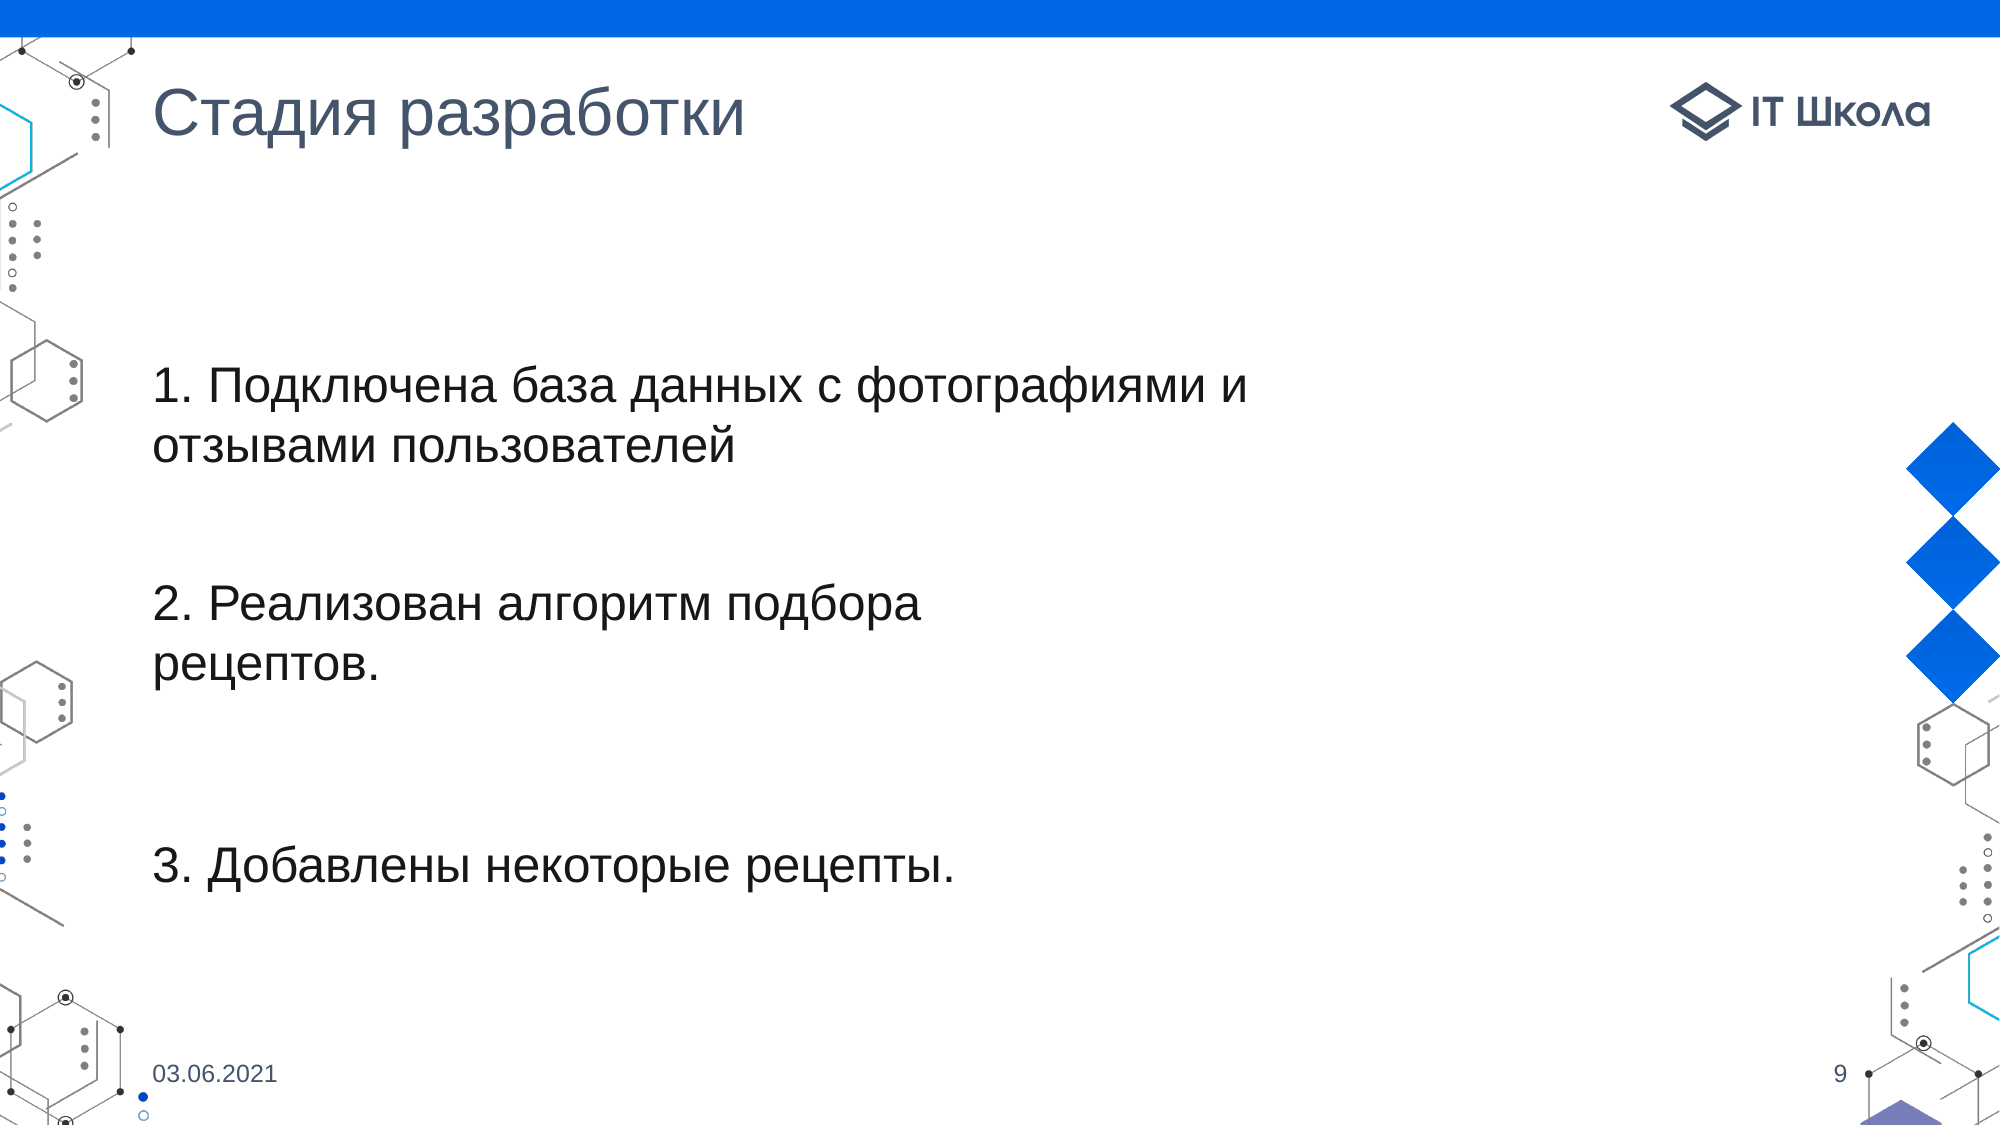

# Стадия разработки
1. Подключена база данных с фотографиями и отзывами пользователей
2. Реализован алгоритм подбора рецептов.
3. Добавлены некоторые рецепты.
03.06.2021
9